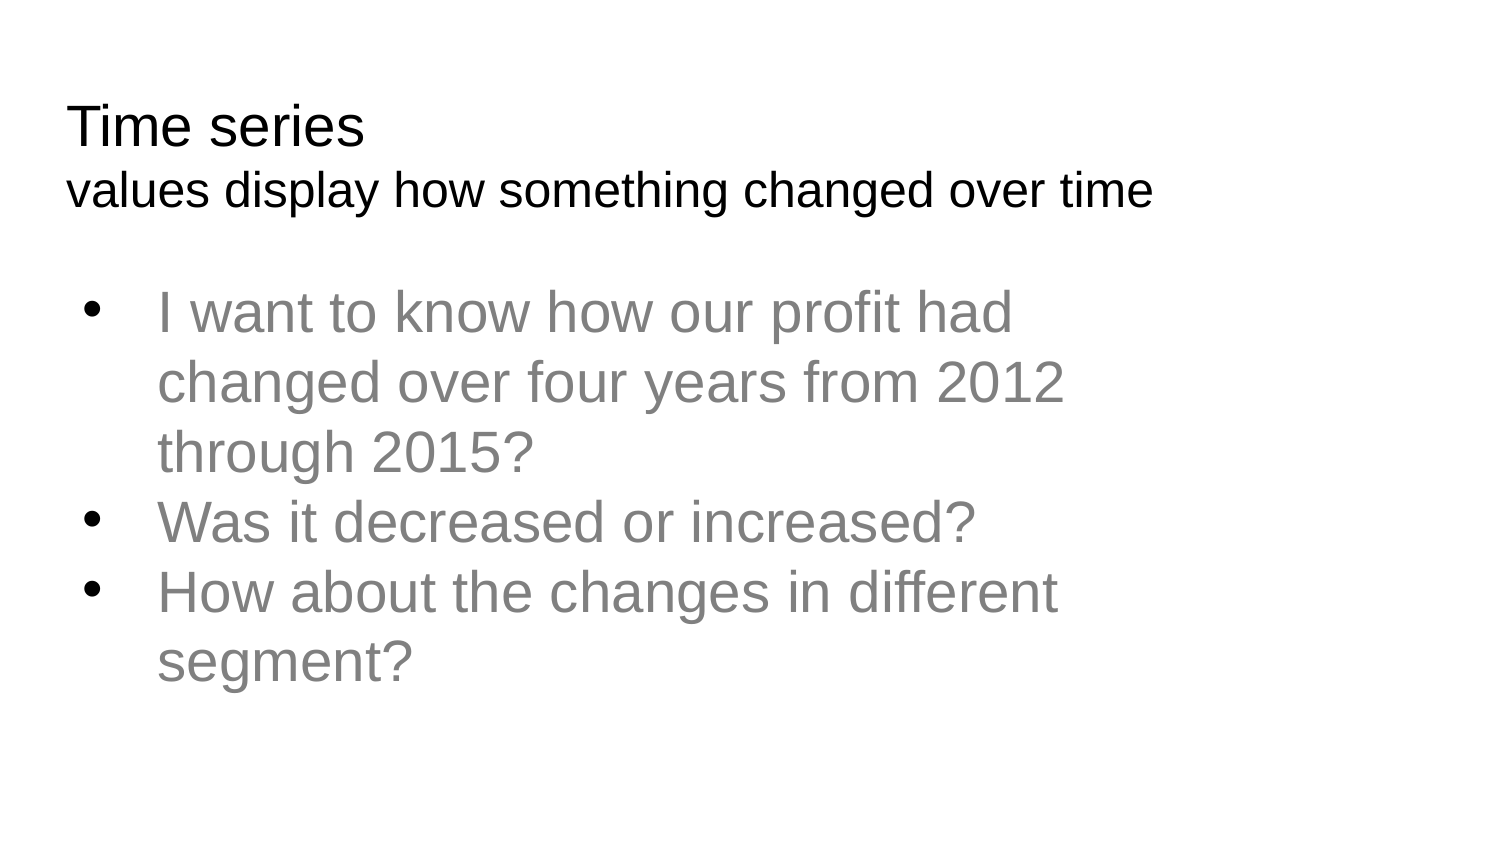

# Time series values display how something changed over time
I want to know how our profit had changed over four years from 2012 through 2015?
Was it decreased or increased?
How about the changes in different segment?